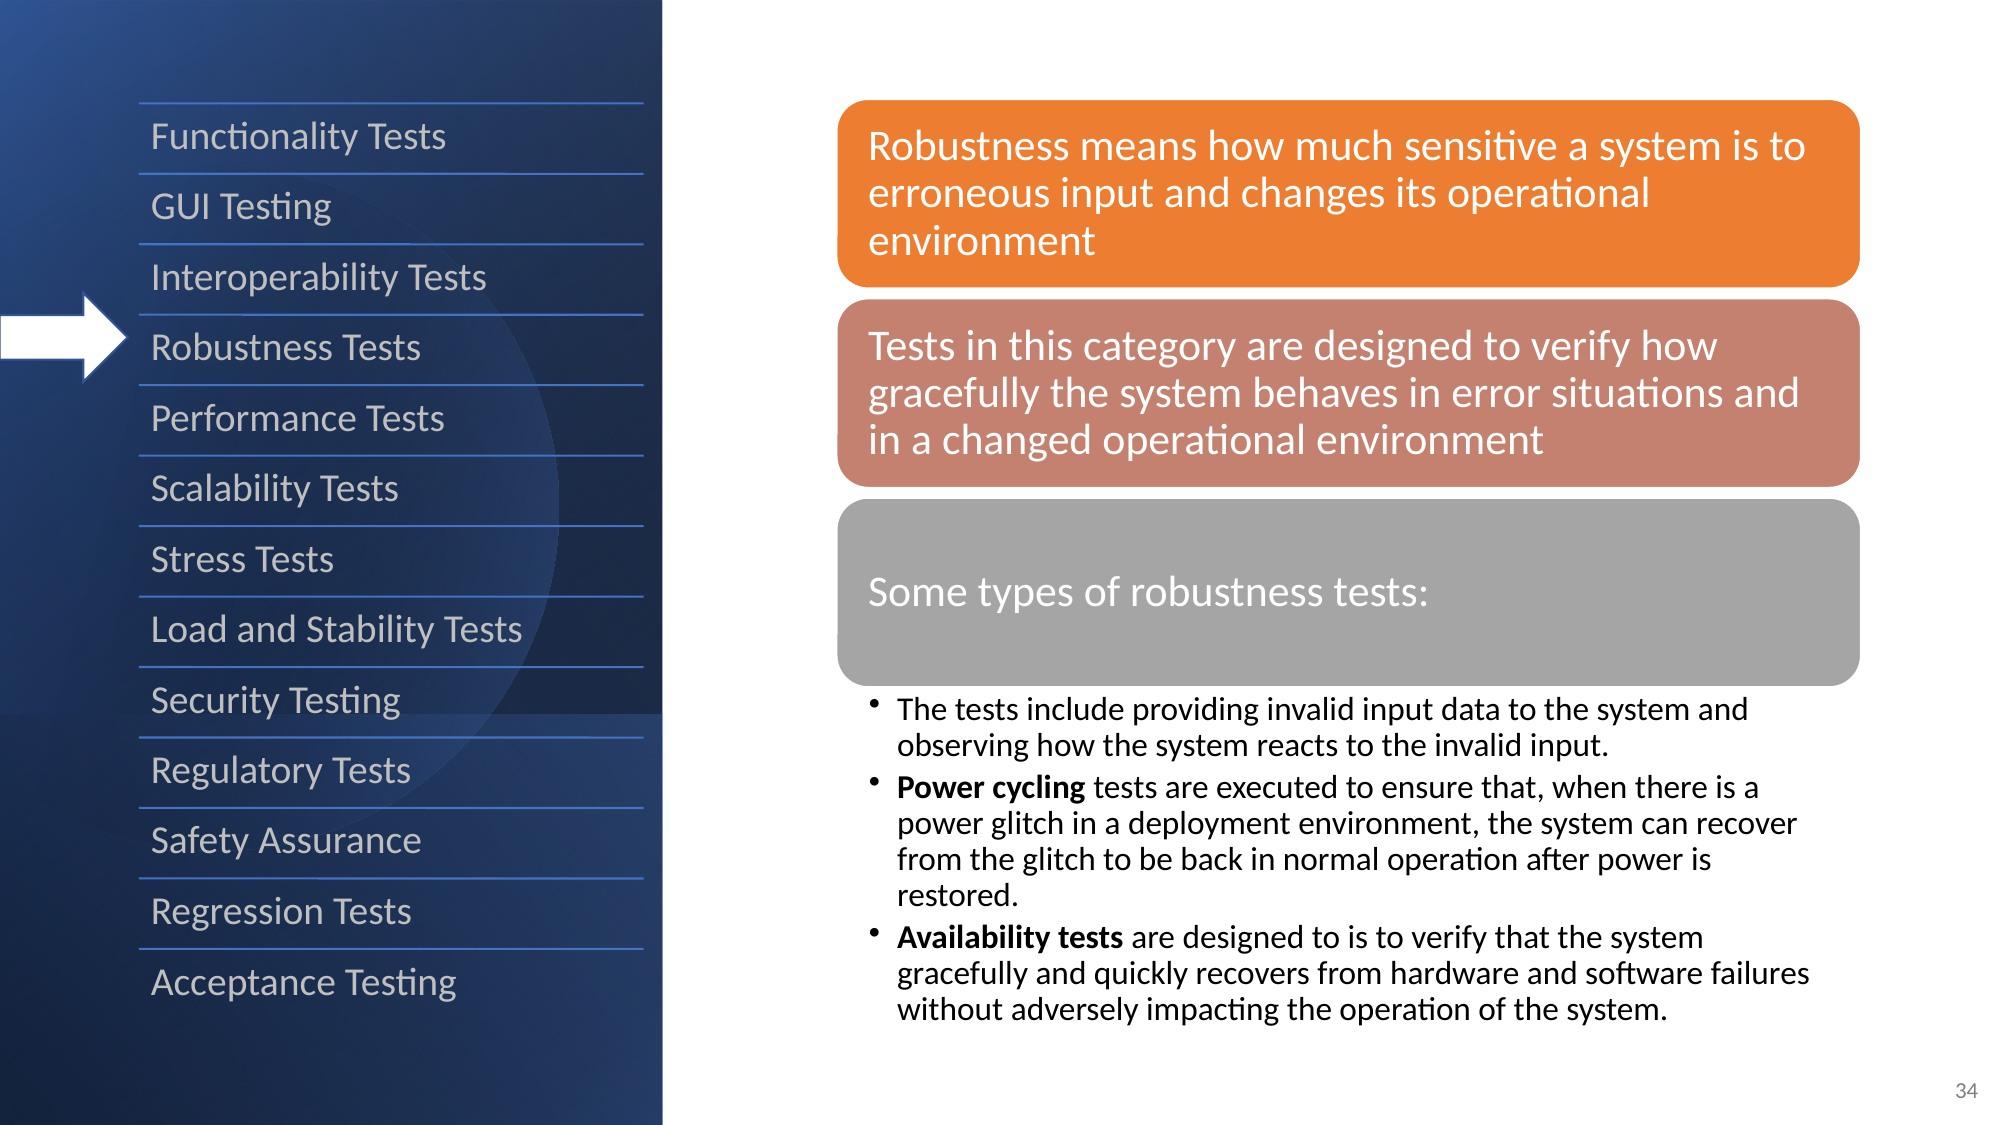

Robustness means how much sensitive a system is to erroneous input and changes its operational environment
Tests in this category are designed to verify how gracefully the system behaves in error situations and in a changed operational environment
Some types of robustness tests:
The tests include providing invalid input data to the system and observing how the system reacts to the invalid input.
Power cycling tests are executed to ensure that, when there is a power glitch in a deployment environment, the system can recover from the glitch to be back in normal operation after power is restored.
Availability tests are designed to is to verify that the system gracefully and quickly recovers from hardware and software failures without adversely impacting the operation of the system.
Functionality Tests
GUI Testing
Interoperability Tests
Robustness Tests
Performance Tests
Scalability Tests
Stress Tests
Load and Stability Tests
Security Testing
Regulatory Tests
Safety Assurance
Regression Tests
Acceptance Testing

34